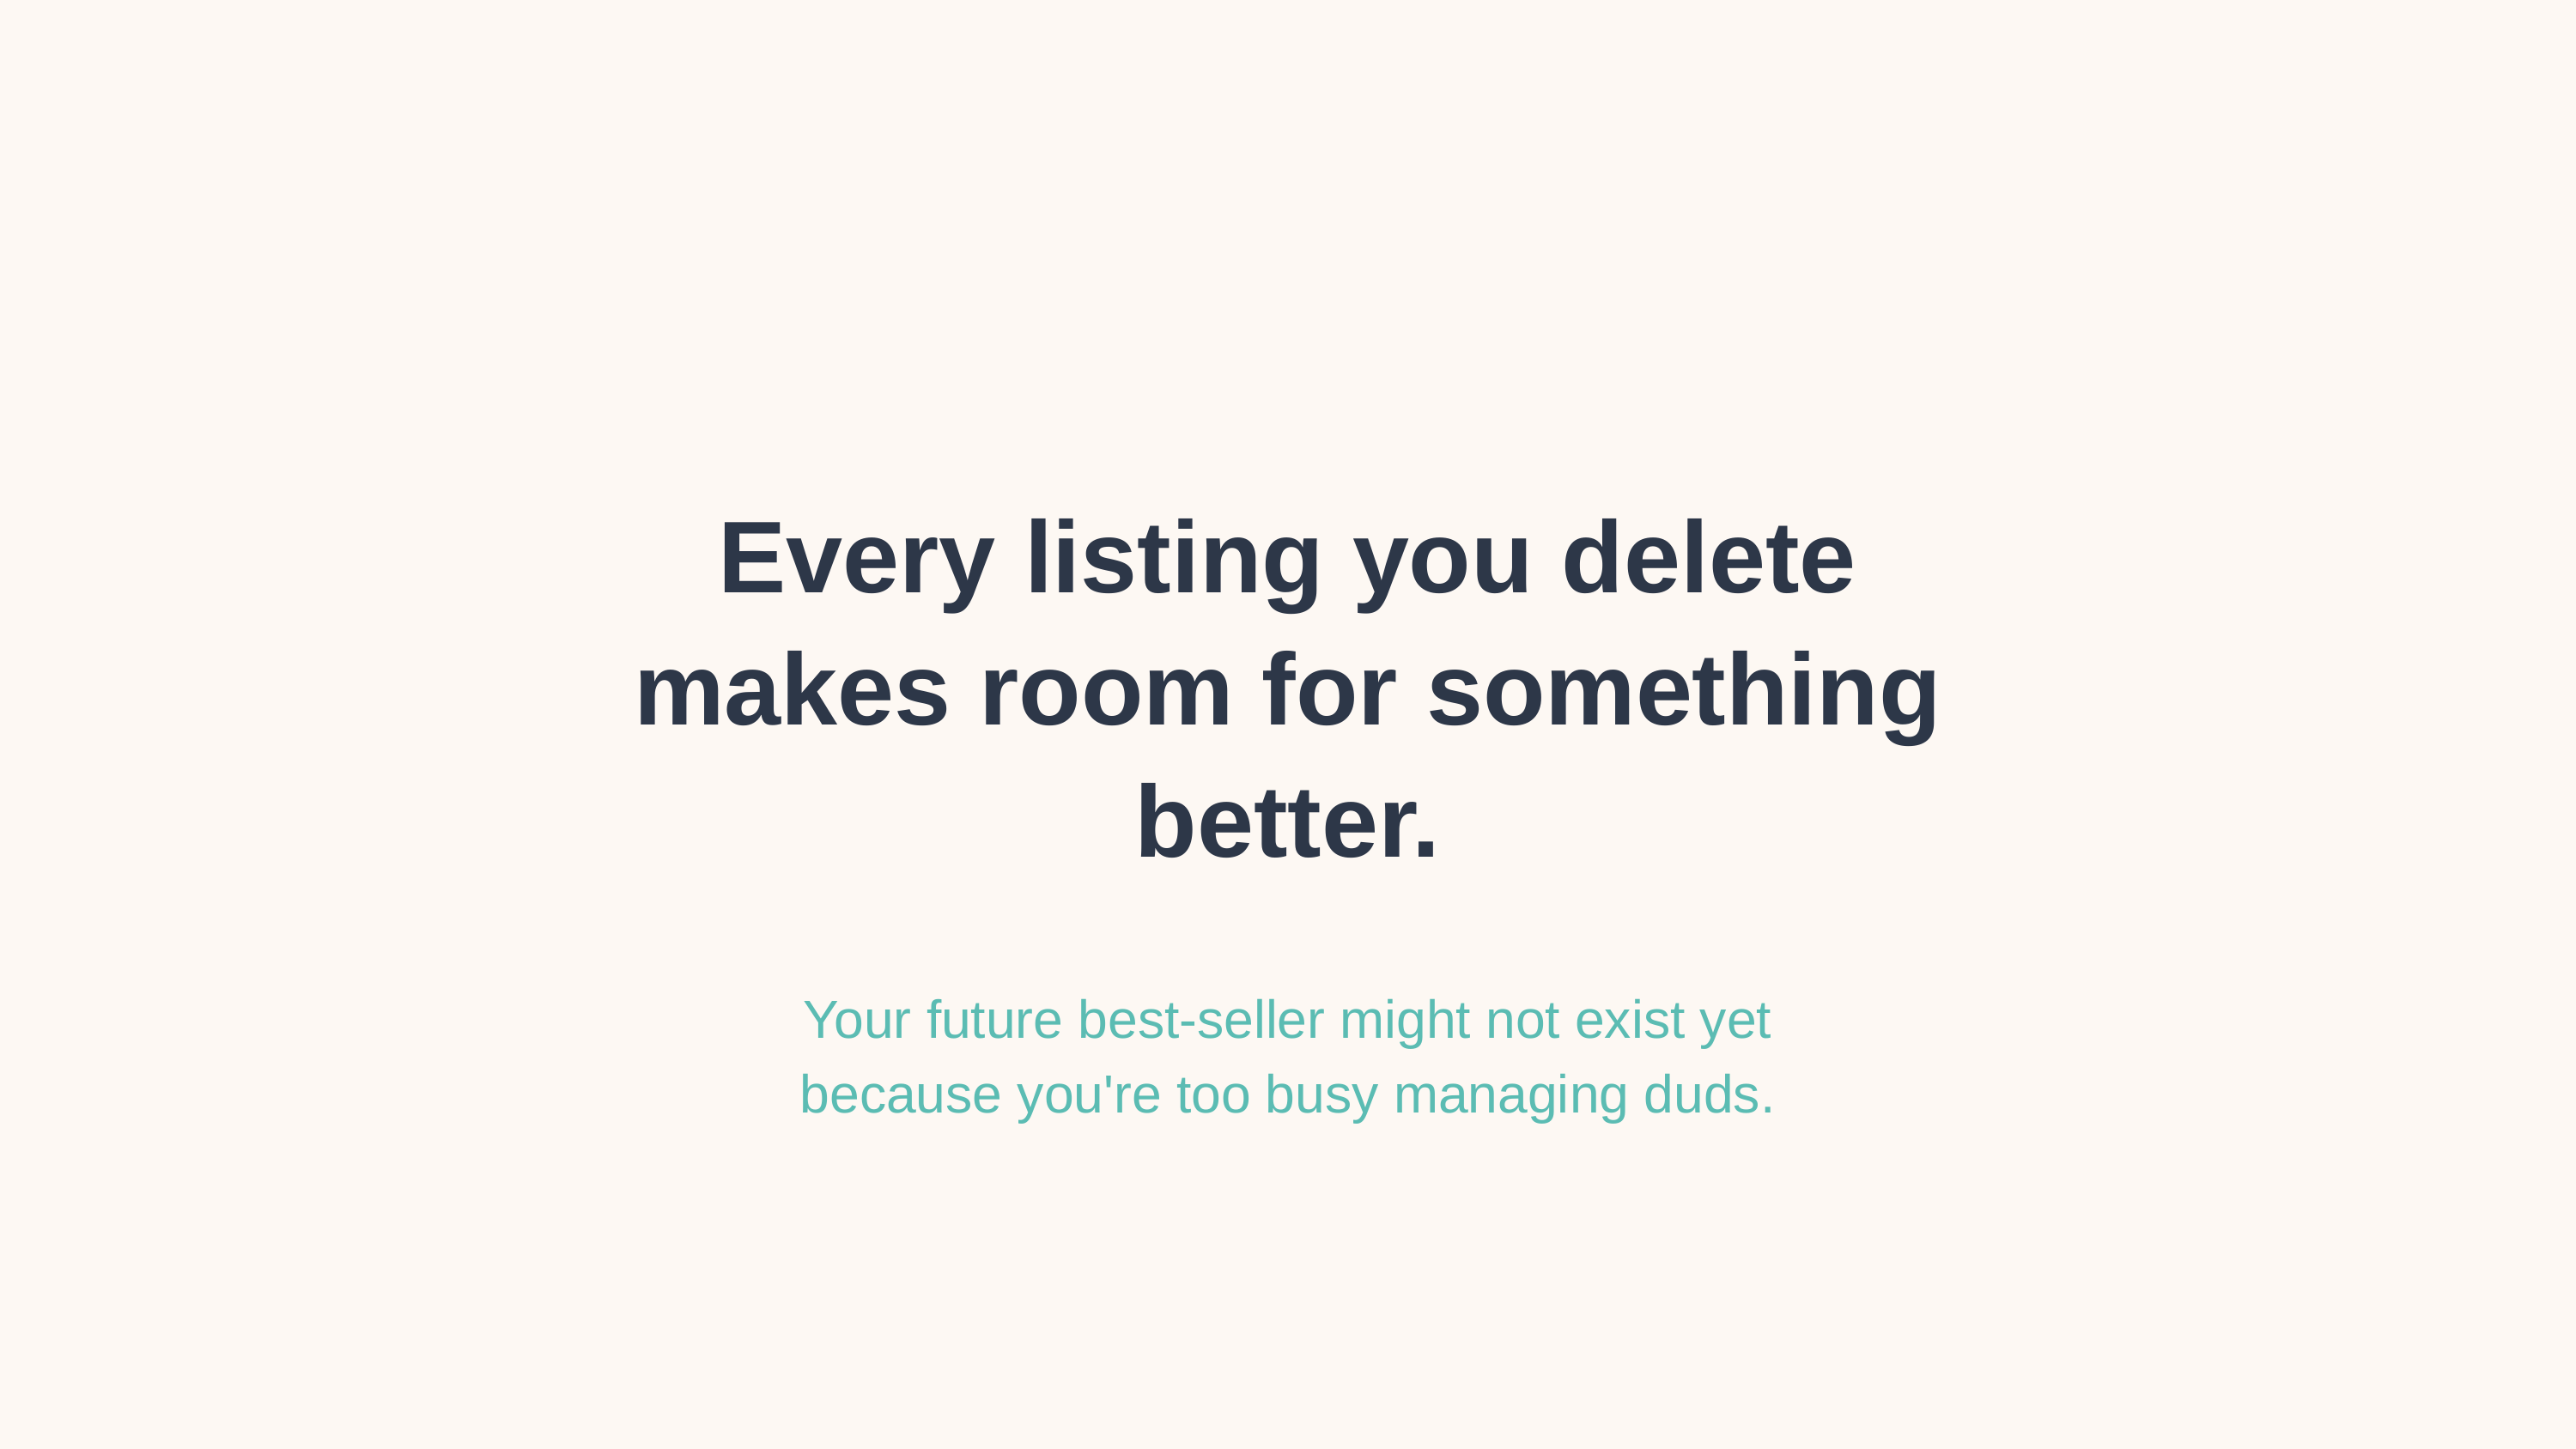

Every listing you delete makes room for something better.
Your future best-seller might not exist yet
because you're too busy managing duds.